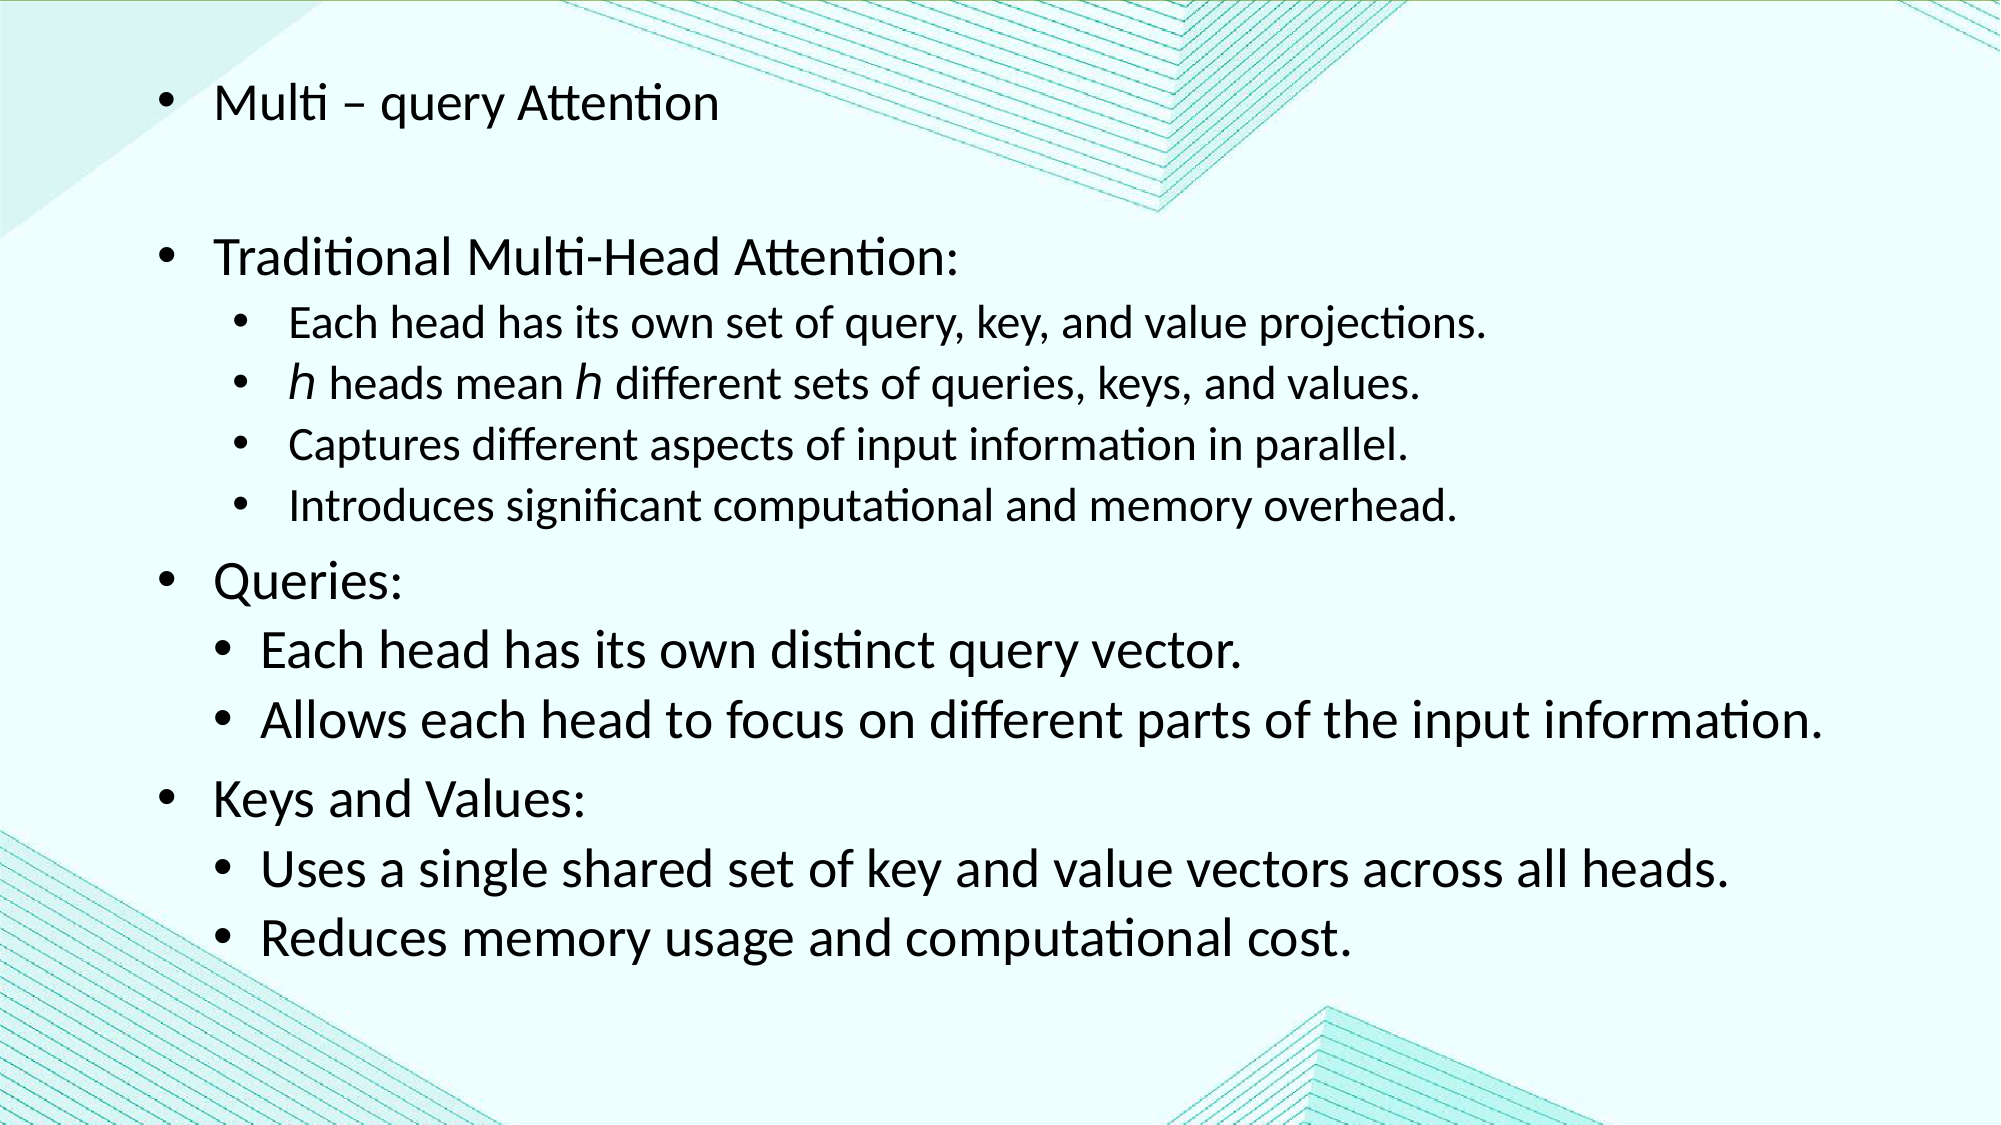

Multi – query Attention

Traditional Multi-Head Attention:
Each head has its own set of query, key, and value projections.
ℎ heads mean ℎ different sets of queries, keys, and values.
Captures different aspects of input information in parallel.
Introduces significant computational and memory overhead.
Queries:
Each head has its own distinct query vector.
Allows each head to focus on different parts of the input information.
Keys and Values:
Uses a single shared set of key and value vectors across all heads.
Reduces memory usage and computational cost.